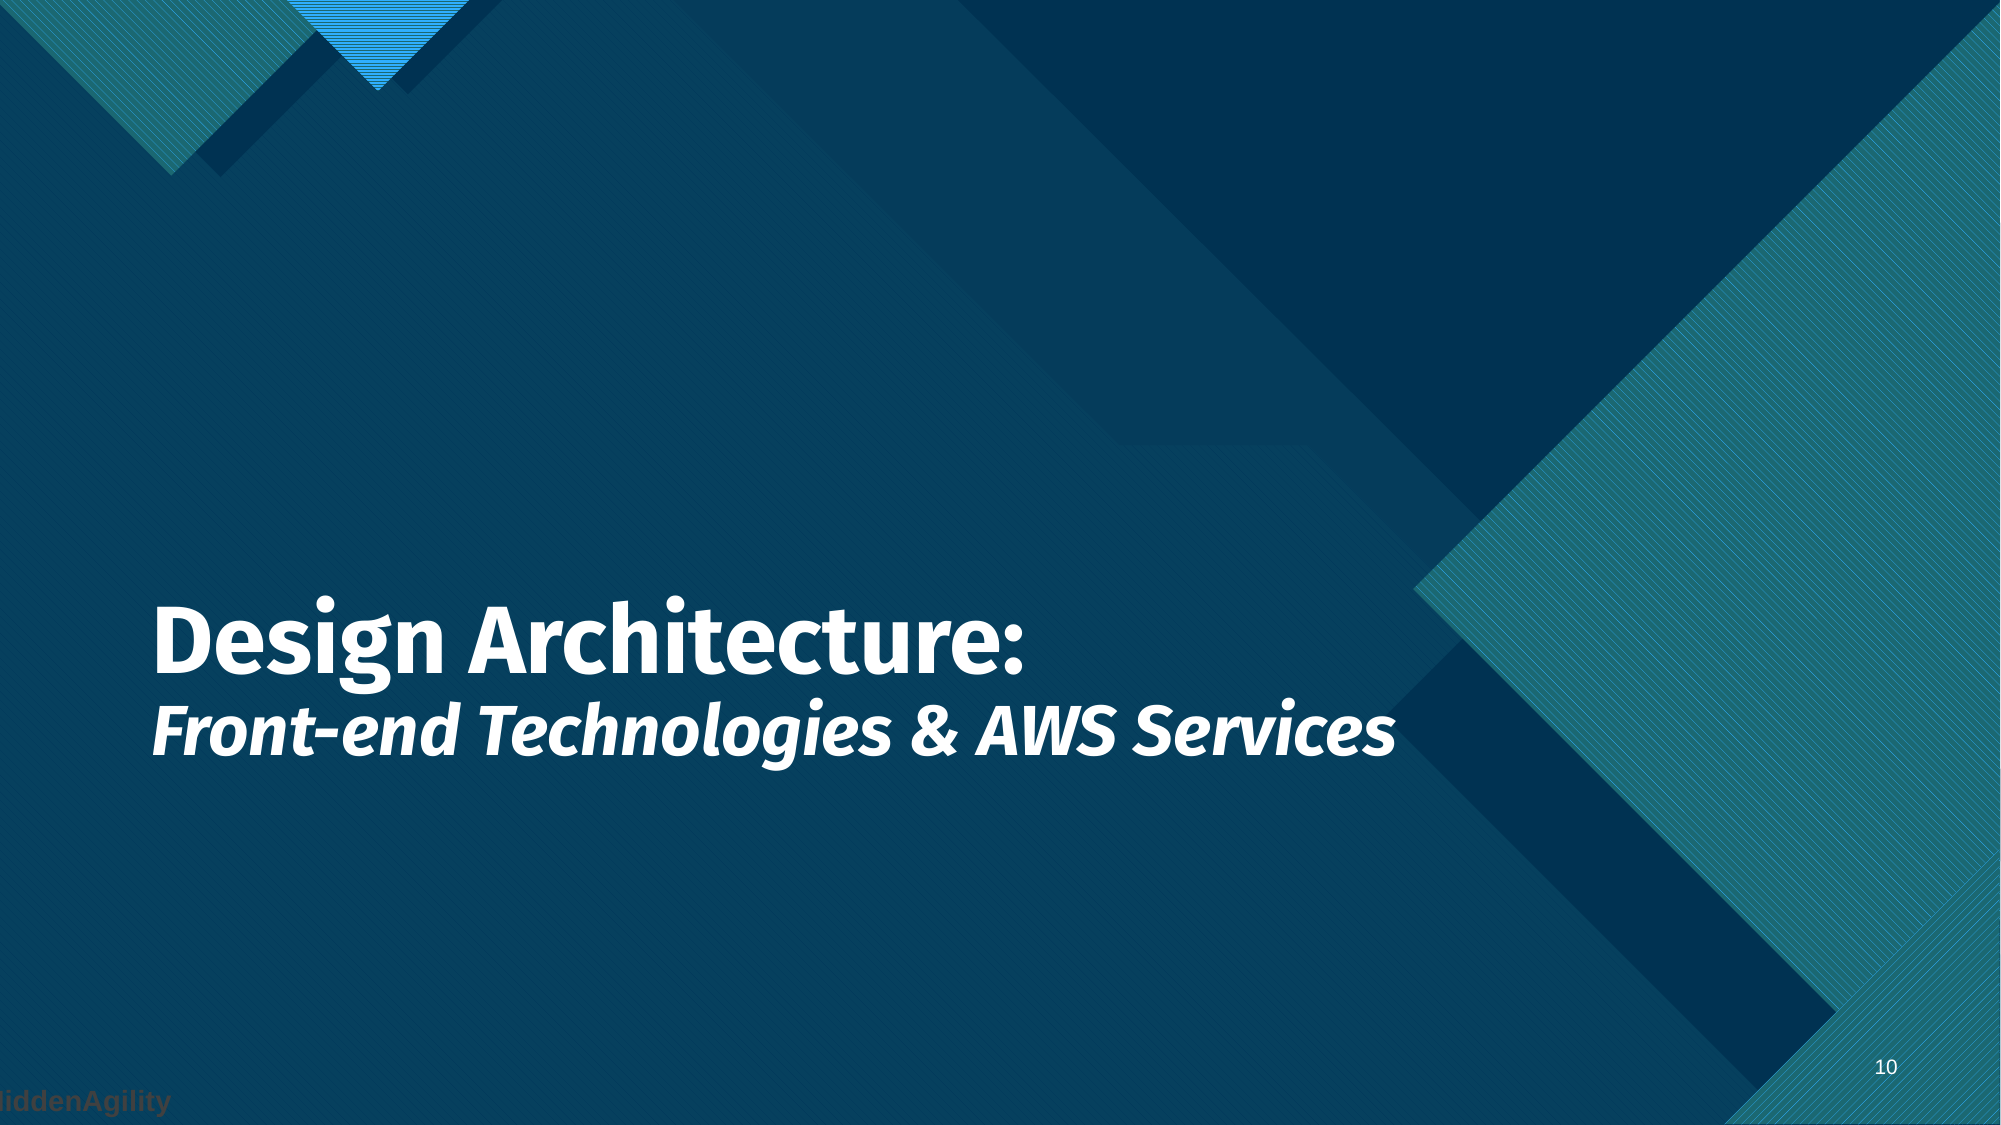

# Design Architecture: Front-end Technologies & AWS Services
10
HiddenAgility